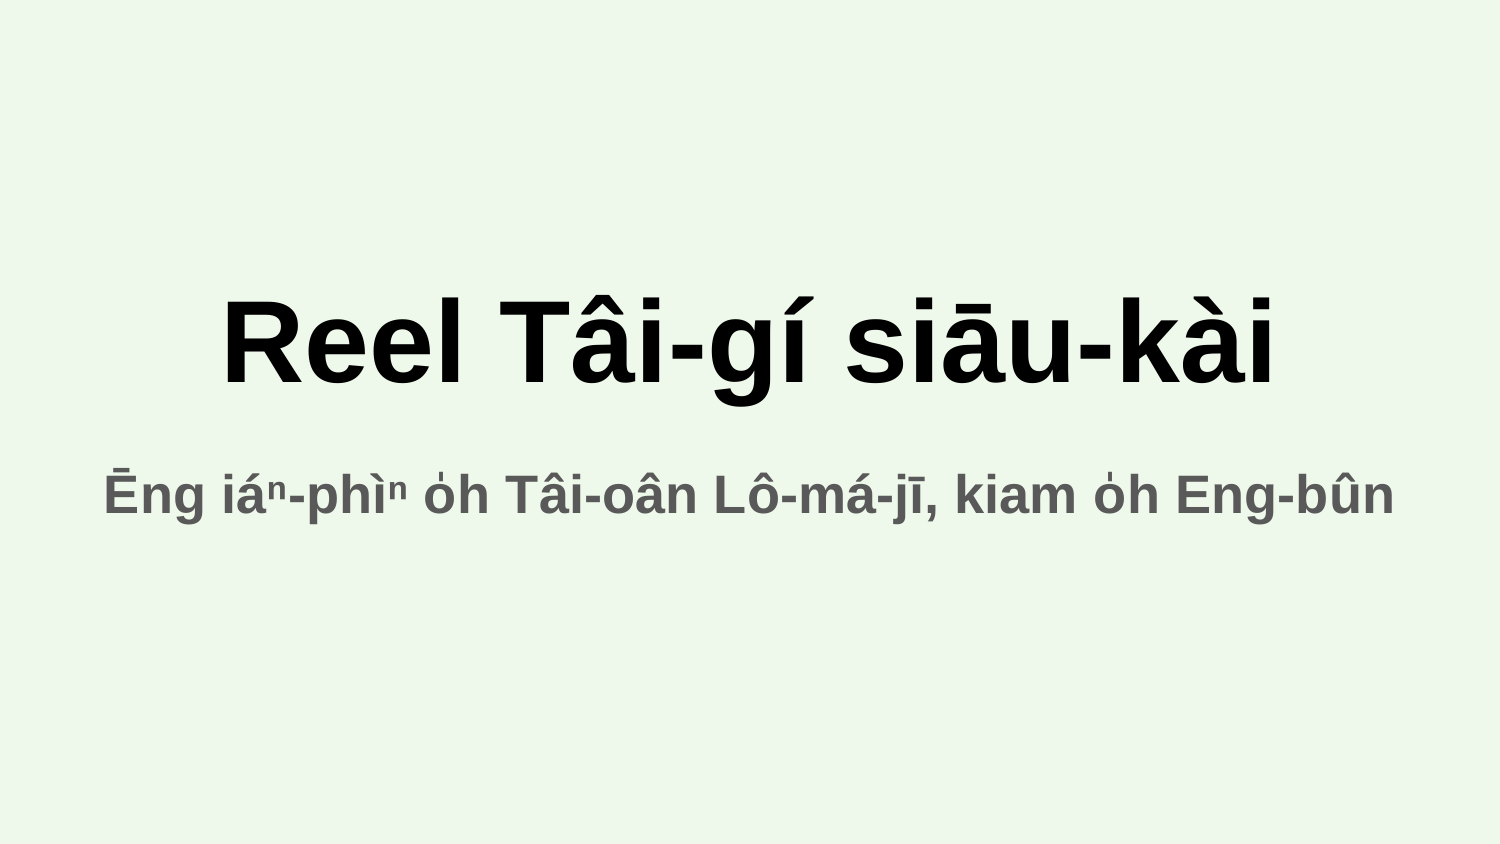

# Reel Tâi-gí siāu-kài
Ēng iáⁿ-phìⁿ o̍h Tâi-oân Lô-má-jī, kiam o̍h Eng-bûn